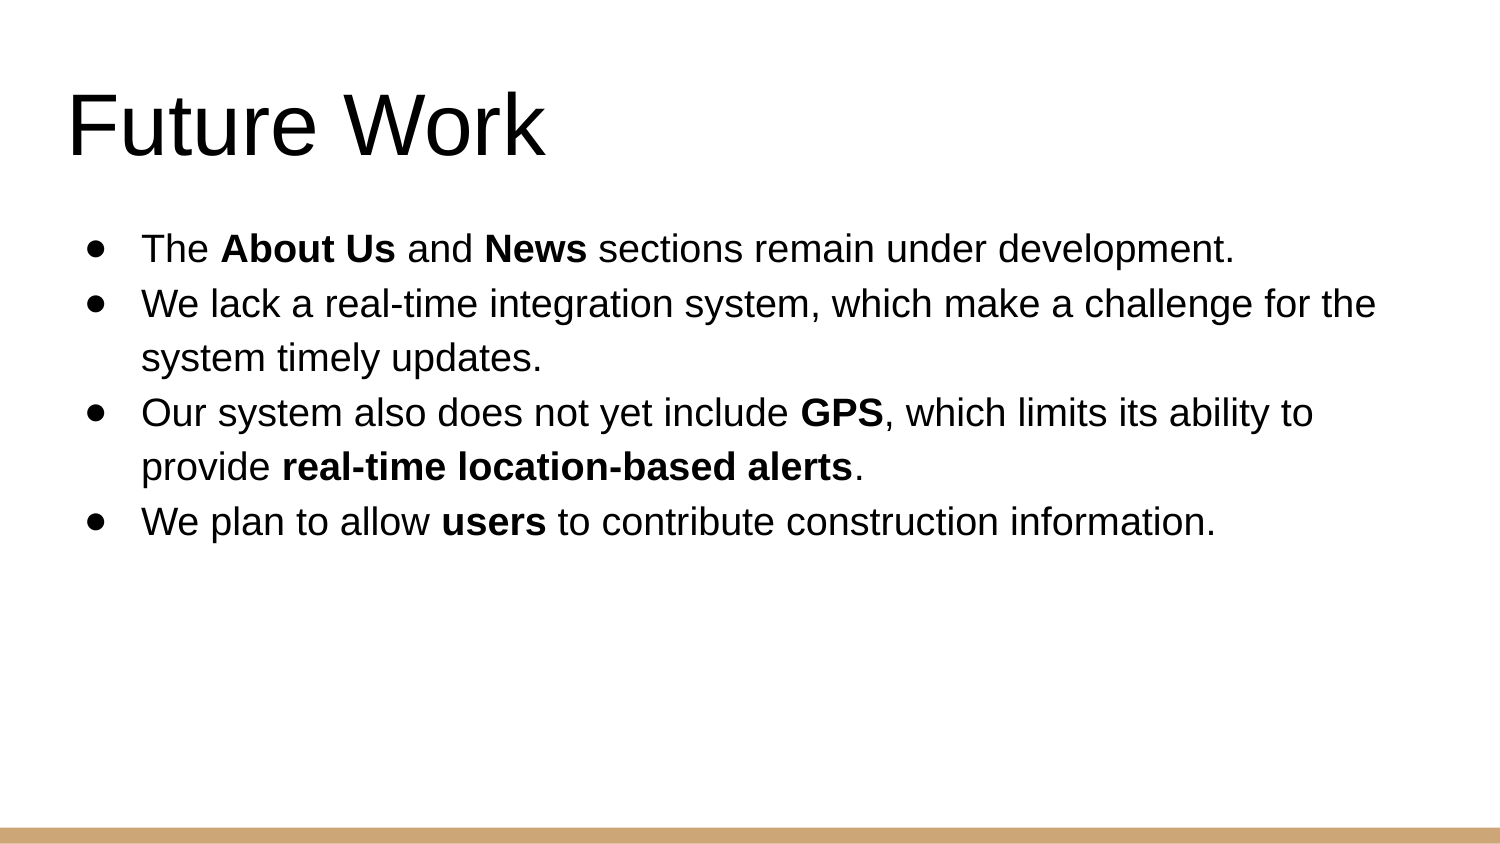

# Future Work
The About Us and News sections remain under development.
We lack a real-time integration system, which make a challenge for the system timely updates.
Our system also does not yet include GPS, which limits its ability to provide real-time location-based alerts.
We plan to allow users to contribute construction information.